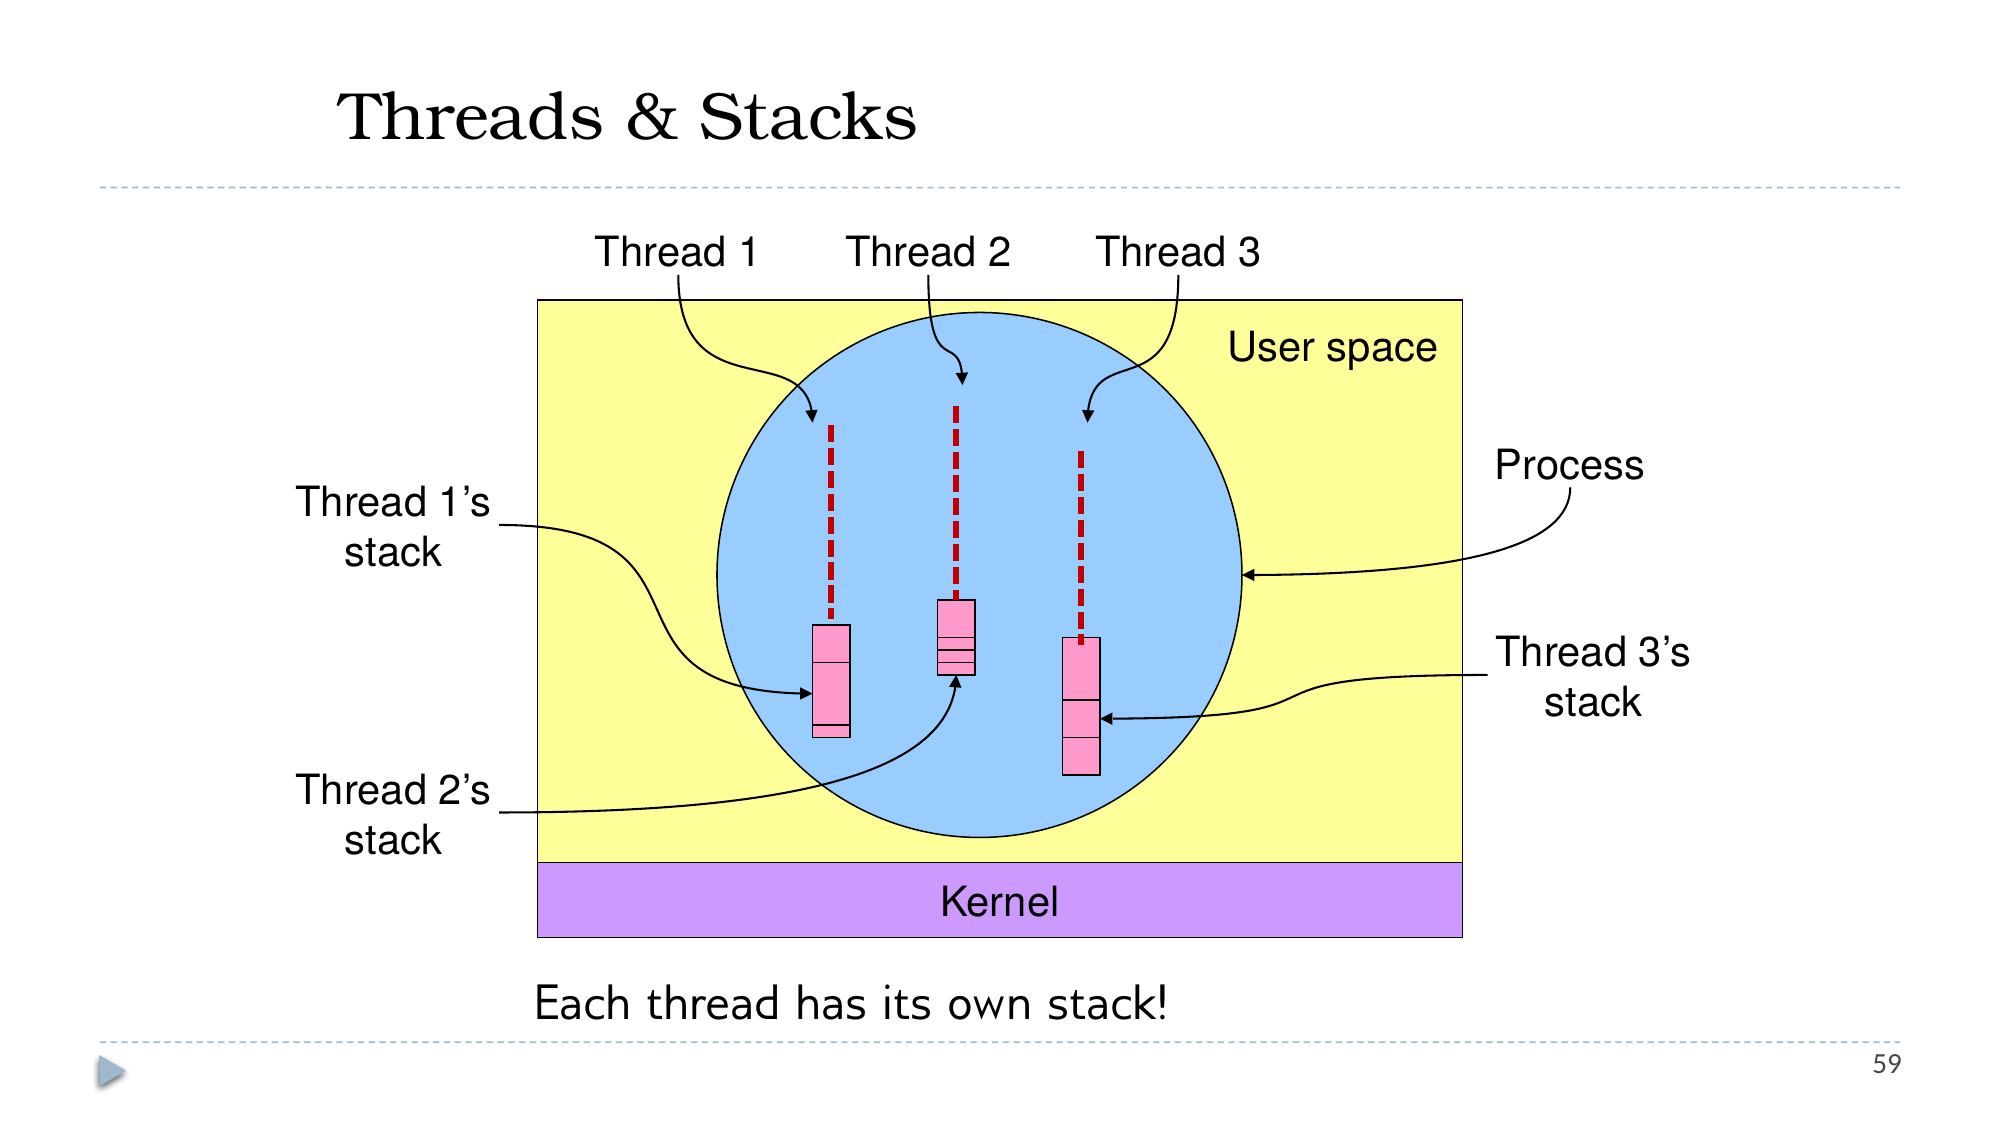

# Threads & Stacks
Thread 1
Thread 2
Thread 3

User space
Process
Thread 1’s
stack

Thread 3’s
stack

Thread 2’s
stack
Kernel
Each thread has its own stack!